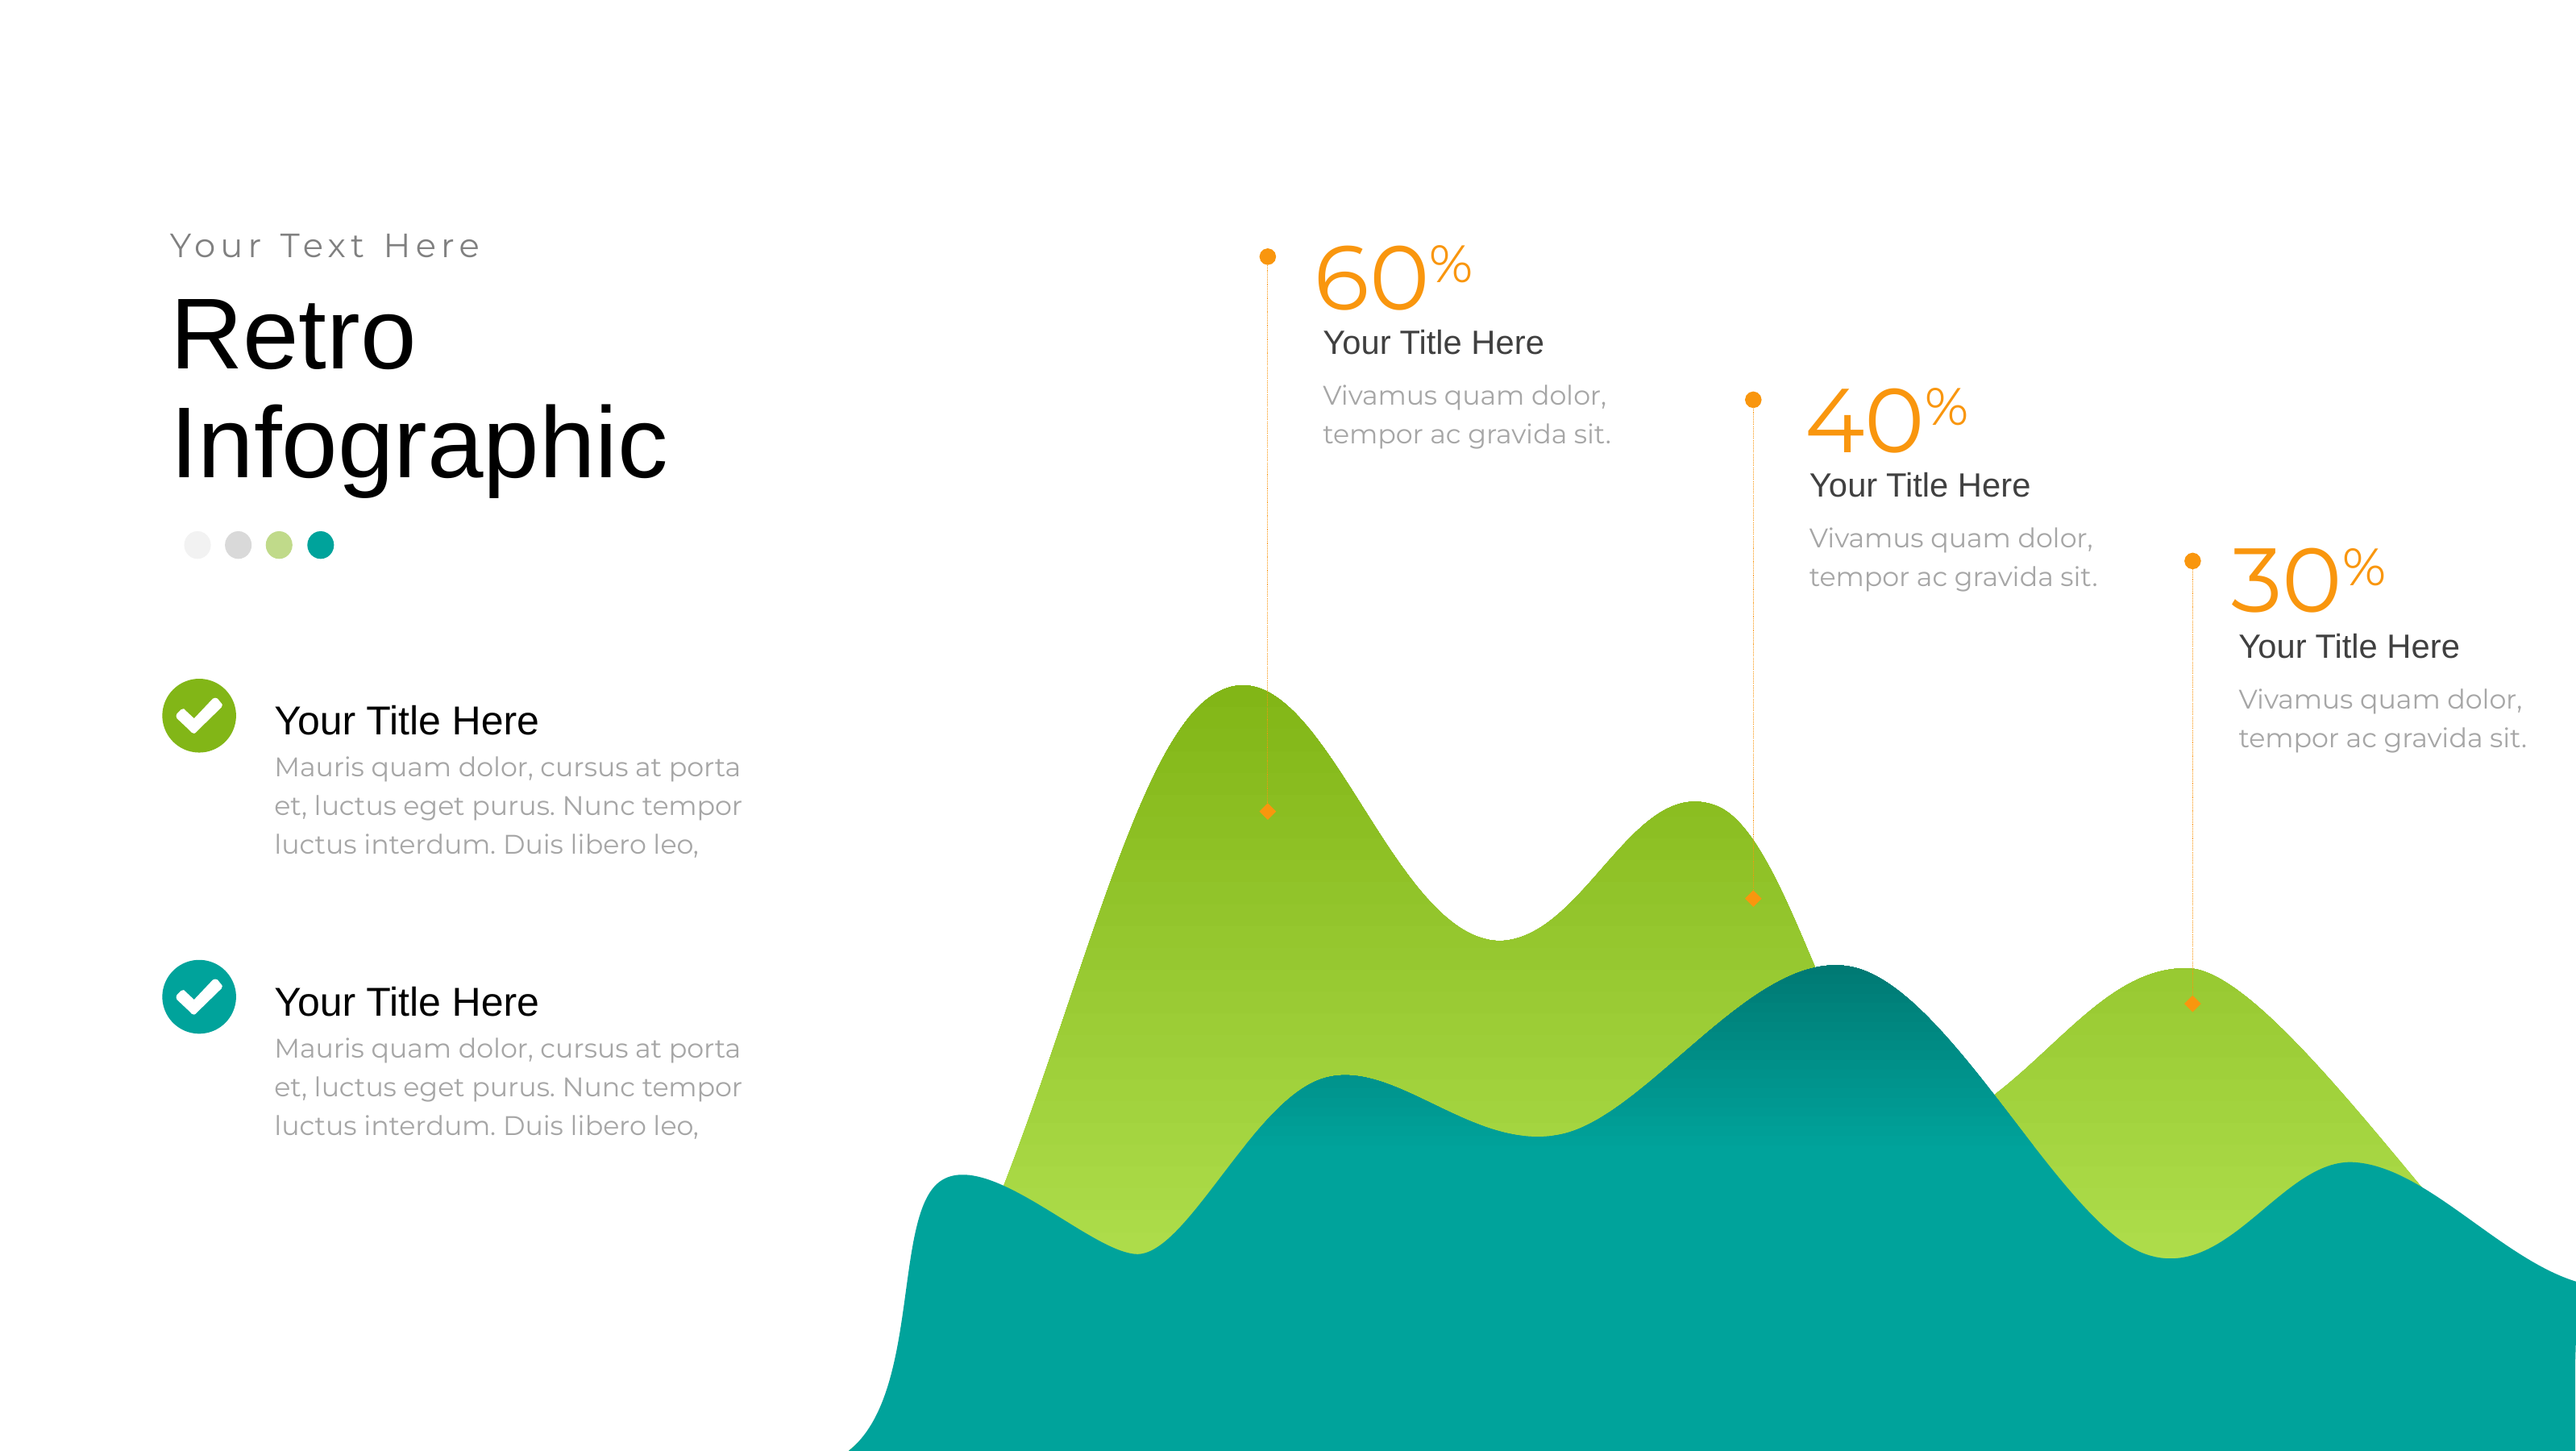

60%
Your Title Here
Vivamus quam dolor, tempor ac gravida sit.
40%
Your Title Here
Vivamus quam dolor, tempor ac gravida sit.
30%
Your Title Here
Vivamus quam dolor, tempor ac gravida sit.

Your Text Here
Retro Infographic

Your Title Here
Mauris quam dolor, cursus at porta et, luctus eget purus. Nunc tempor luctus interdum. Duis libero leo,

Your Title Here
Mauris quam dolor, cursus at porta et, luctus eget purus. Nunc tempor luctus interdum. Duis libero leo,